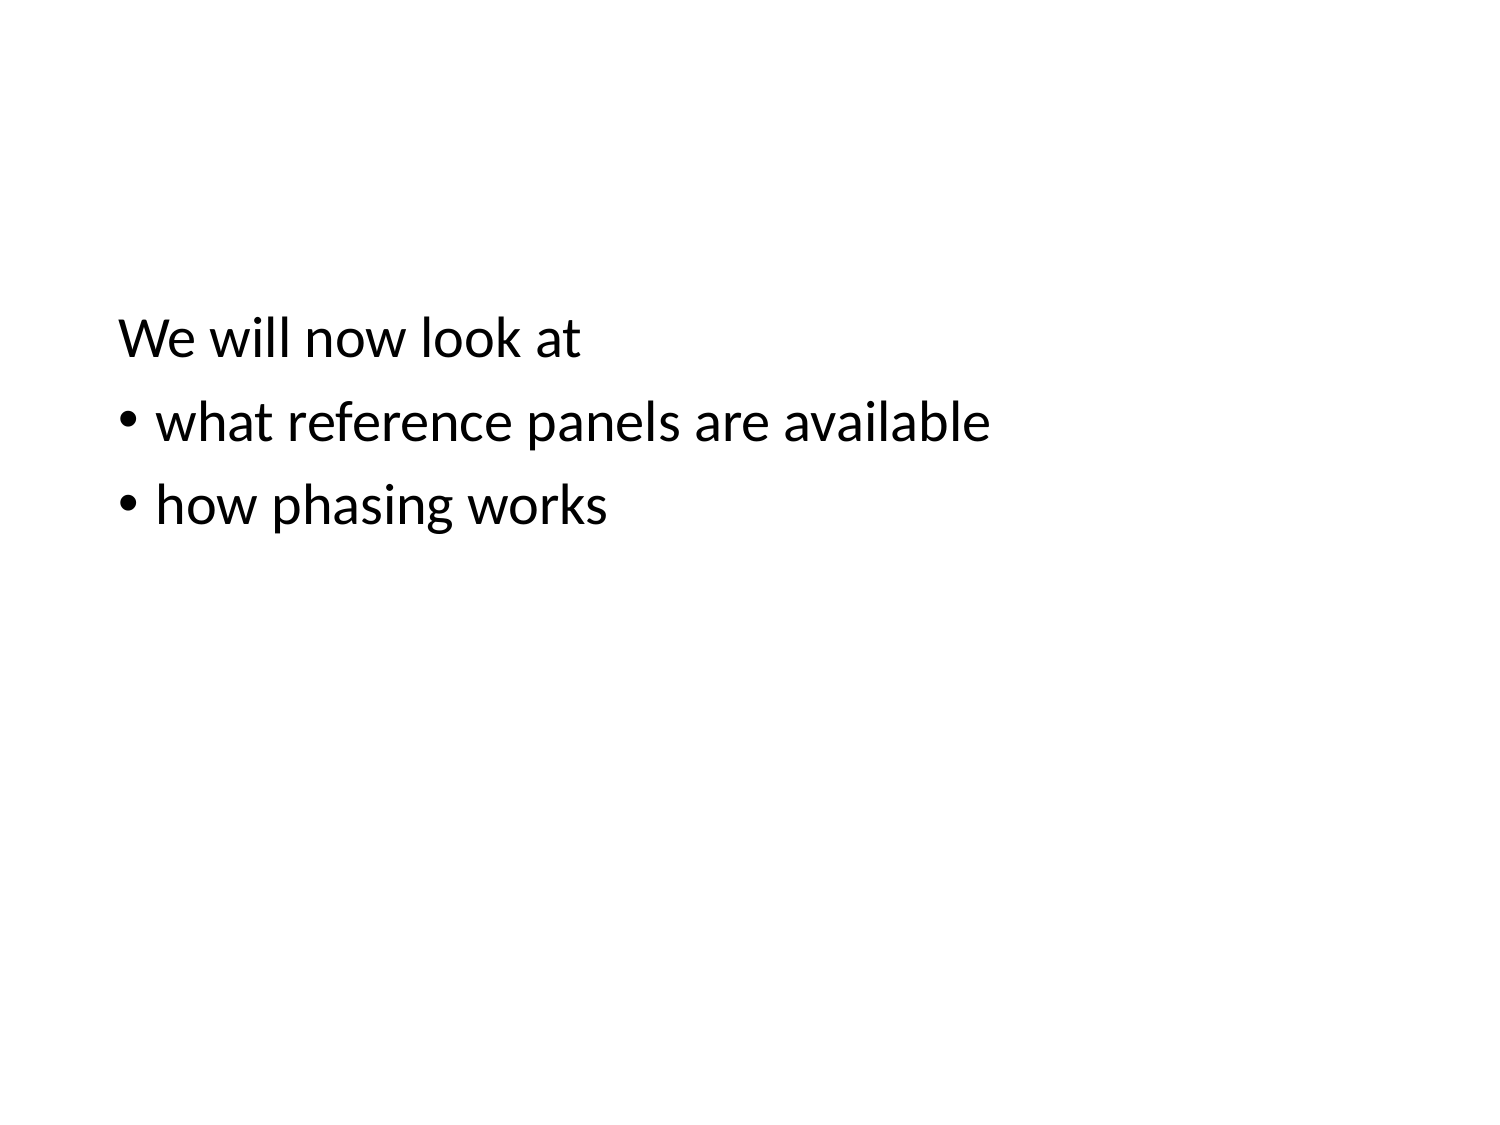

We will now look at
what reference panels are available
how phasing works